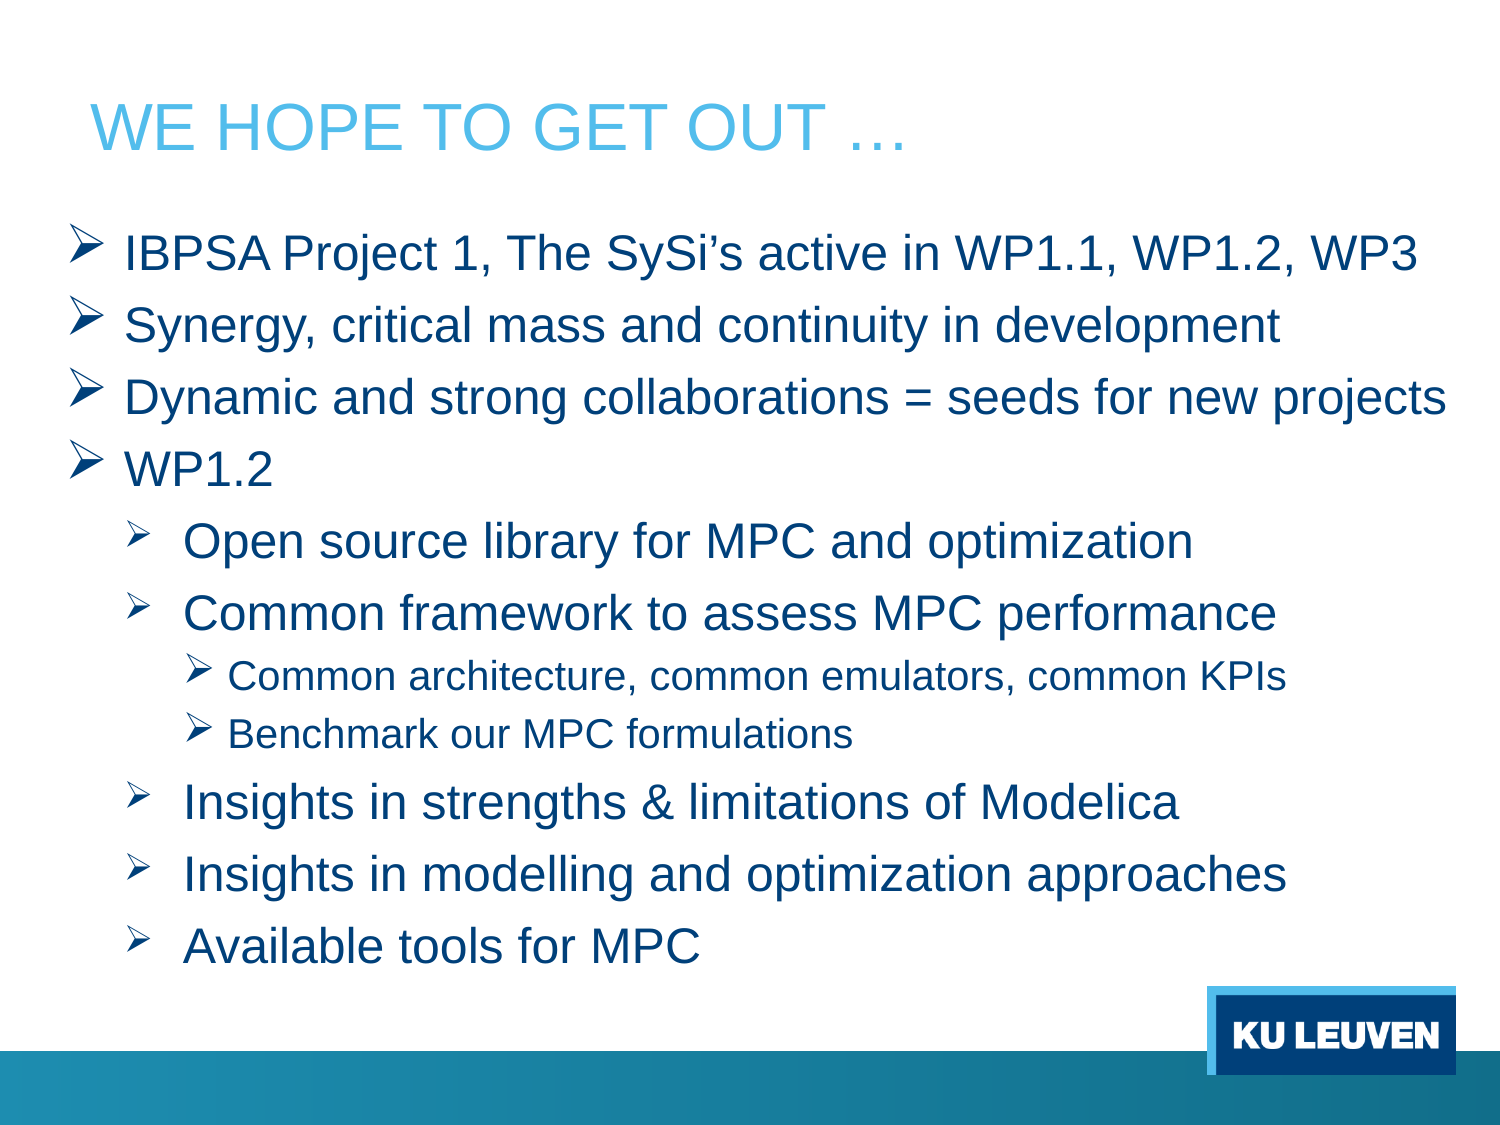

WE HOPE TO GET OUT …
IBPSA Project 1, The SySi’s active in WP1.1, WP1.2, WP3
Synergy, critical mass and continuity in development
Dynamic and strong collaborations = seeds for new projects
WP1.2
Open source library for MPC and optimization
Common framework to assess MPC performance
Common architecture, common emulators, common KPIs
Benchmark our MPC formulations
Insights in strengths & limitations of Modelica
Insights in modelling and optimization approaches
Available tools for MPC